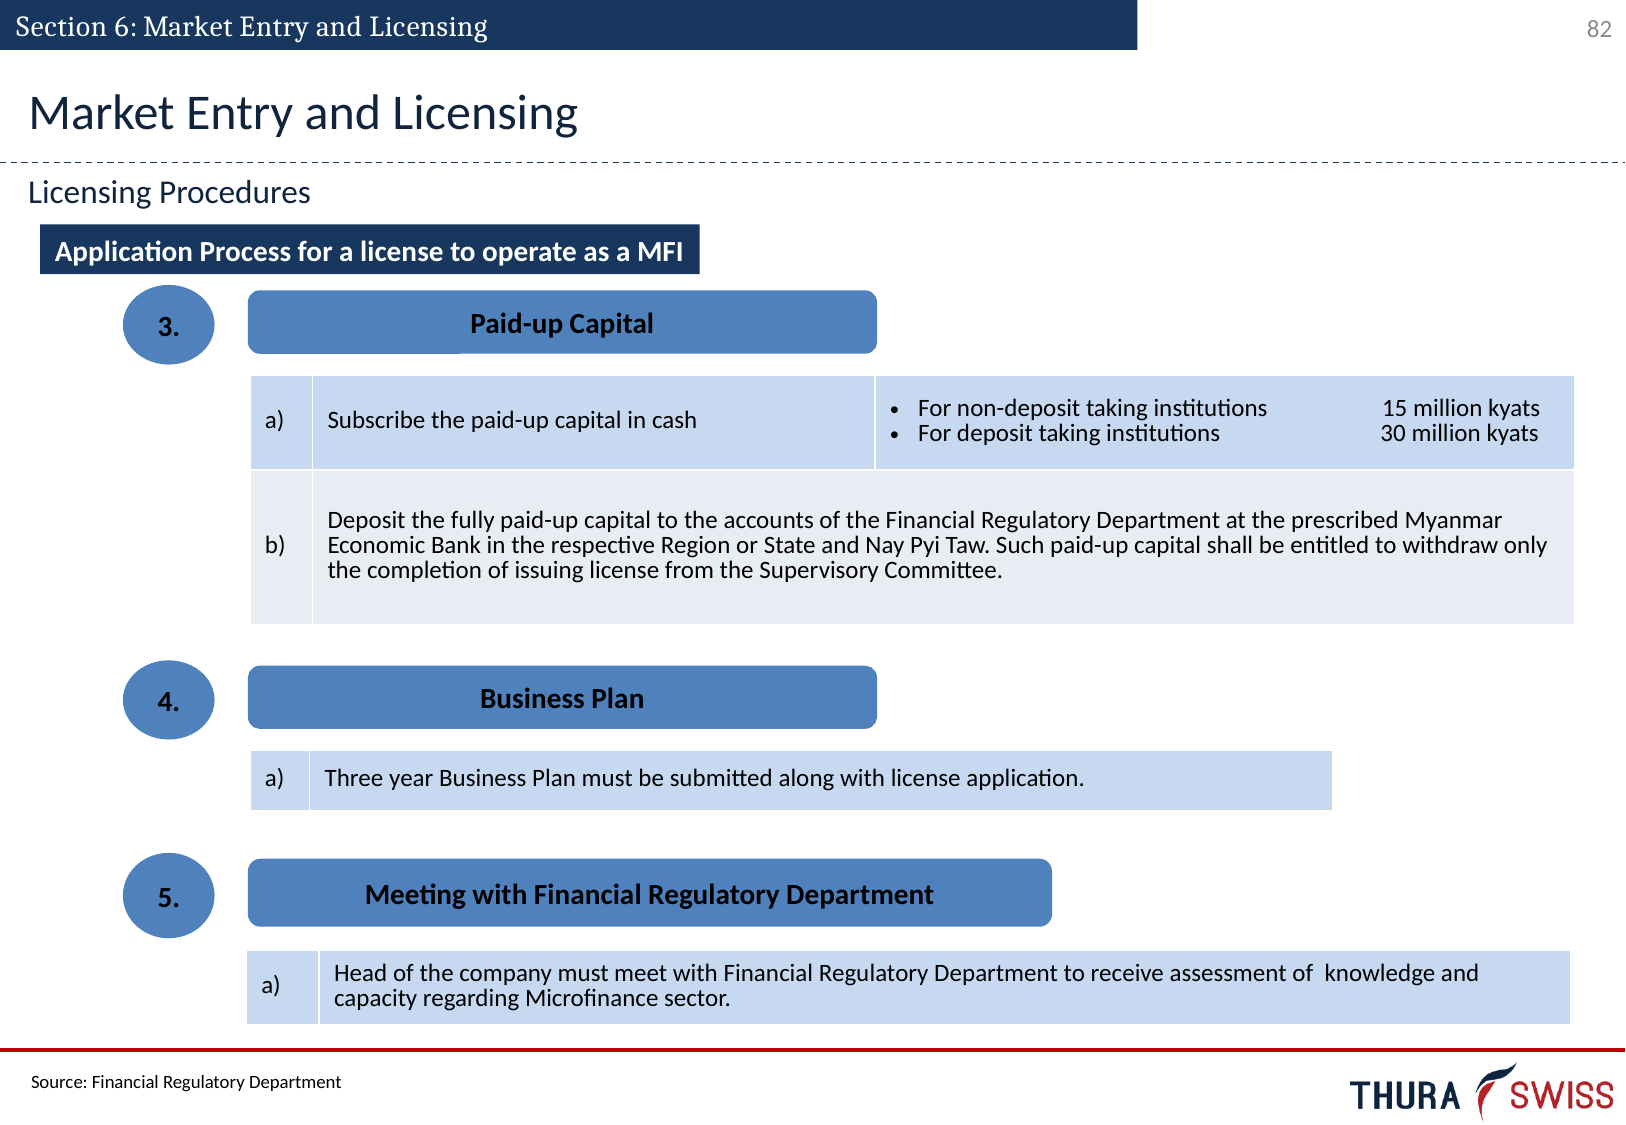

Section 6: Market Entry and Licensing
Market Entry and Licensing
Licensing Procedures
Application Process for a license to operate as a MFI
3.
Paid-up Capital
| a) | Subscribe the paid-up capital in cash | For non-deposit taking institutions 15 million kyats For deposit taking institutions 30 million kyats |
| --- | --- | --- |
| b) | Deposit the fully paid-up capital to the accounts of the Financial Regulatory Department at the prescribed Myanmar Economic Bank in the respective Region or State and Nay Pyi Taw. Such paid-up capital shall be entitled to withdraw only the completion of issuing license from the Supervisory Committee. |  |
4.
Business Plan
| a) | Three year Business Plan must be submitted along with license application. |
| --- | --- |
5.
Meeting with Financial Regulatory Department
| a) | Head of the company must meet with Financial Regulatory Department to receive assessment of knowledge and capacity regarding Microfinance sector. |
| --- | --- |
Source: Financial Regulatory Department